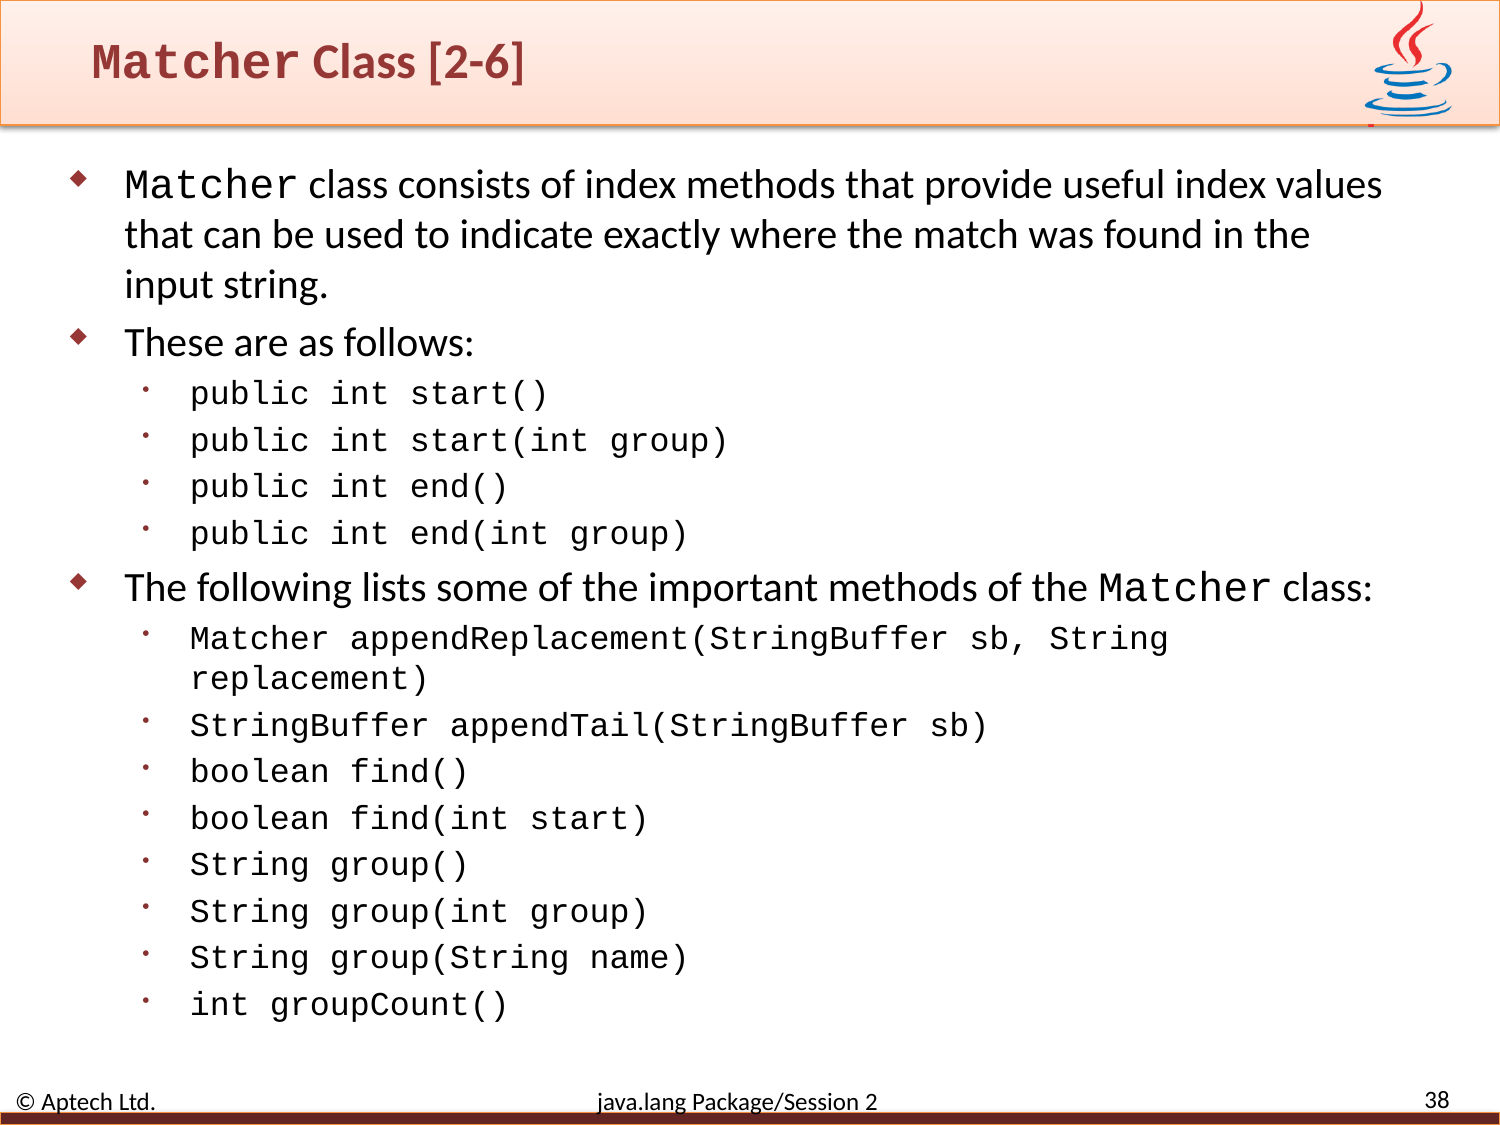

# Matcher Class [2-6]
Matcher class consists of index methods that provide useful index values that can be used to indicate exactly where the match was found in the input string.
These are as follows:
public int start()
public int start(int group)
public int end()
public int end(int group)
The following lists some of the important methods of the Matcher class:
Matcher appendReplacement(StringBuffer sb, String replacement)
StringBuffer appendTail(StringBuffer sb)
boolean find()
boolean find(int start)
String group()
String group(int group)
String group(String name)
int groupCount()

38
© Aptech Ltd.                                                                             java.lang Package/Session 2